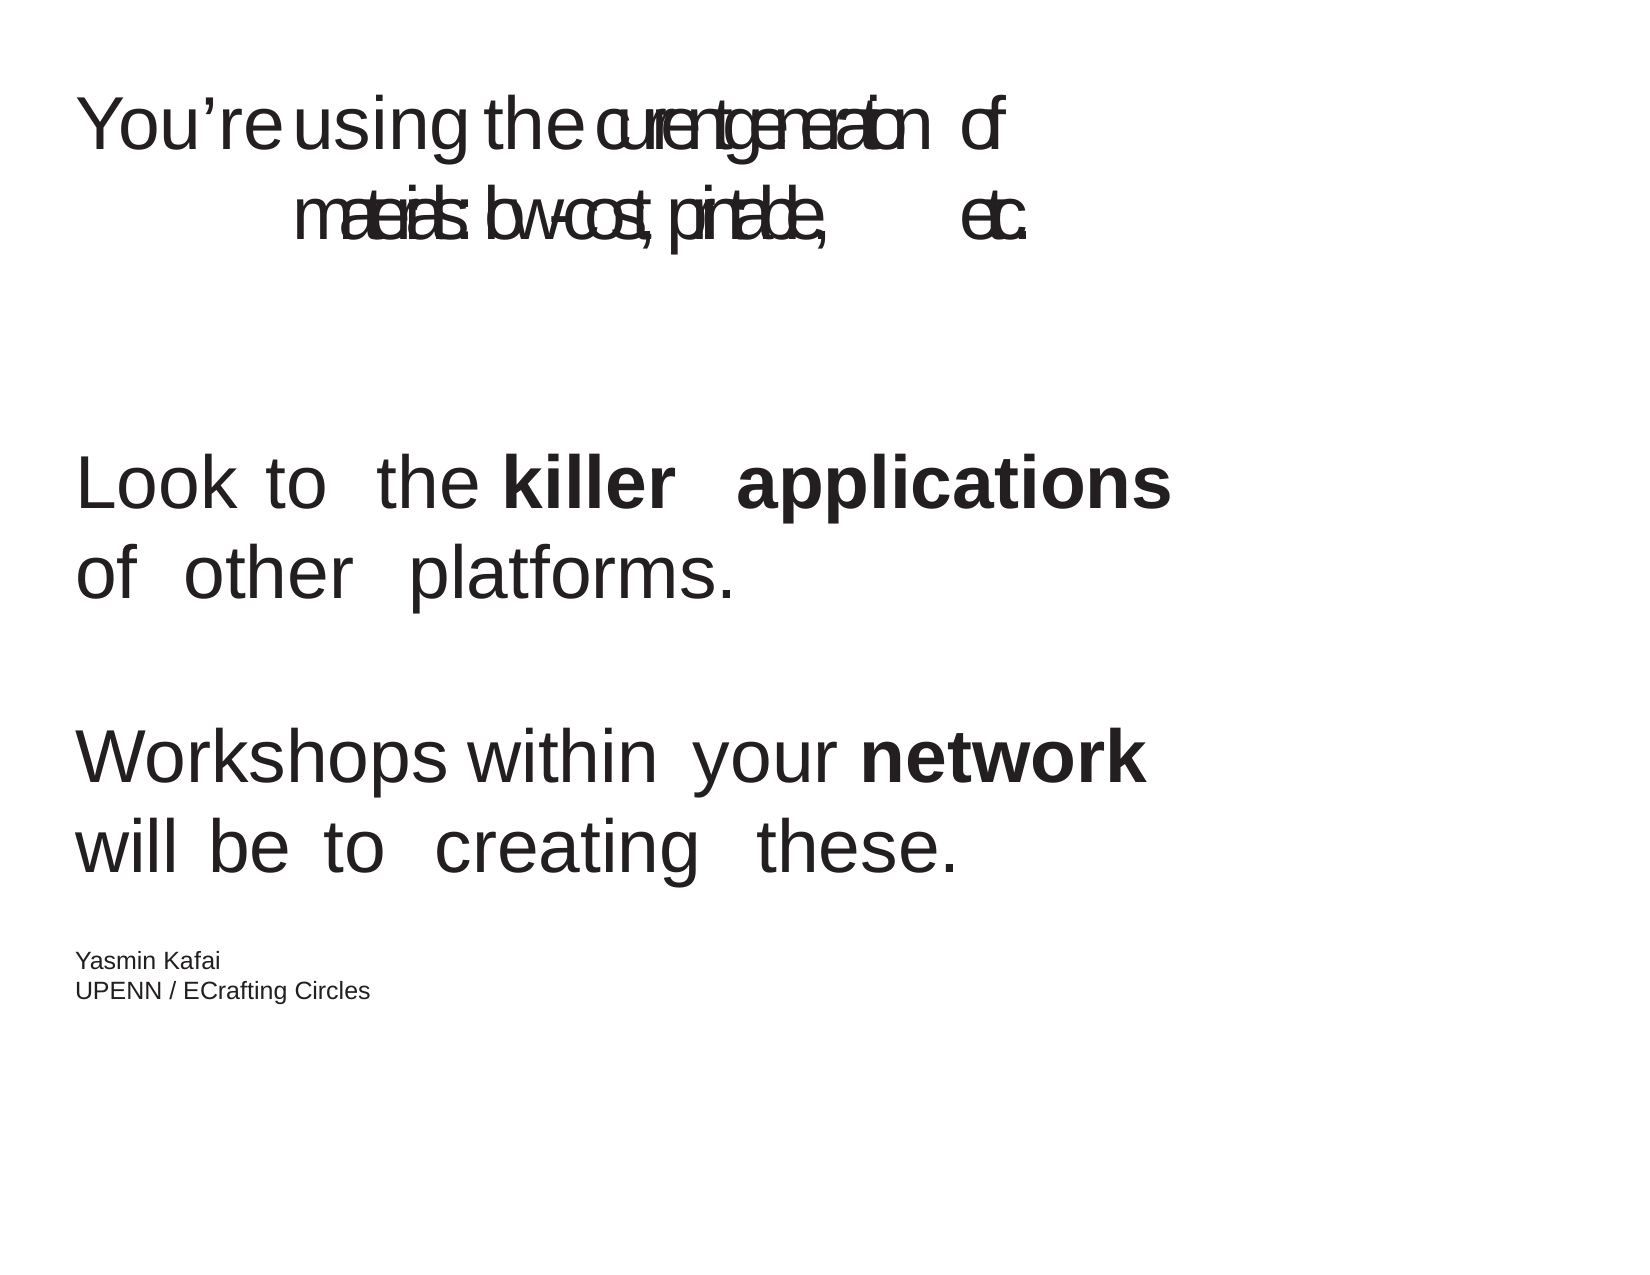

You’re	using	the	 current generation	of	materials:	low- cost,	printable,	etc.
Look	to	the killer	applications
of	other	platforms.

Workshops	within	your network
will	be	to	creating	these.
Yasmin Kafai
UPENN / ECrafting Circles